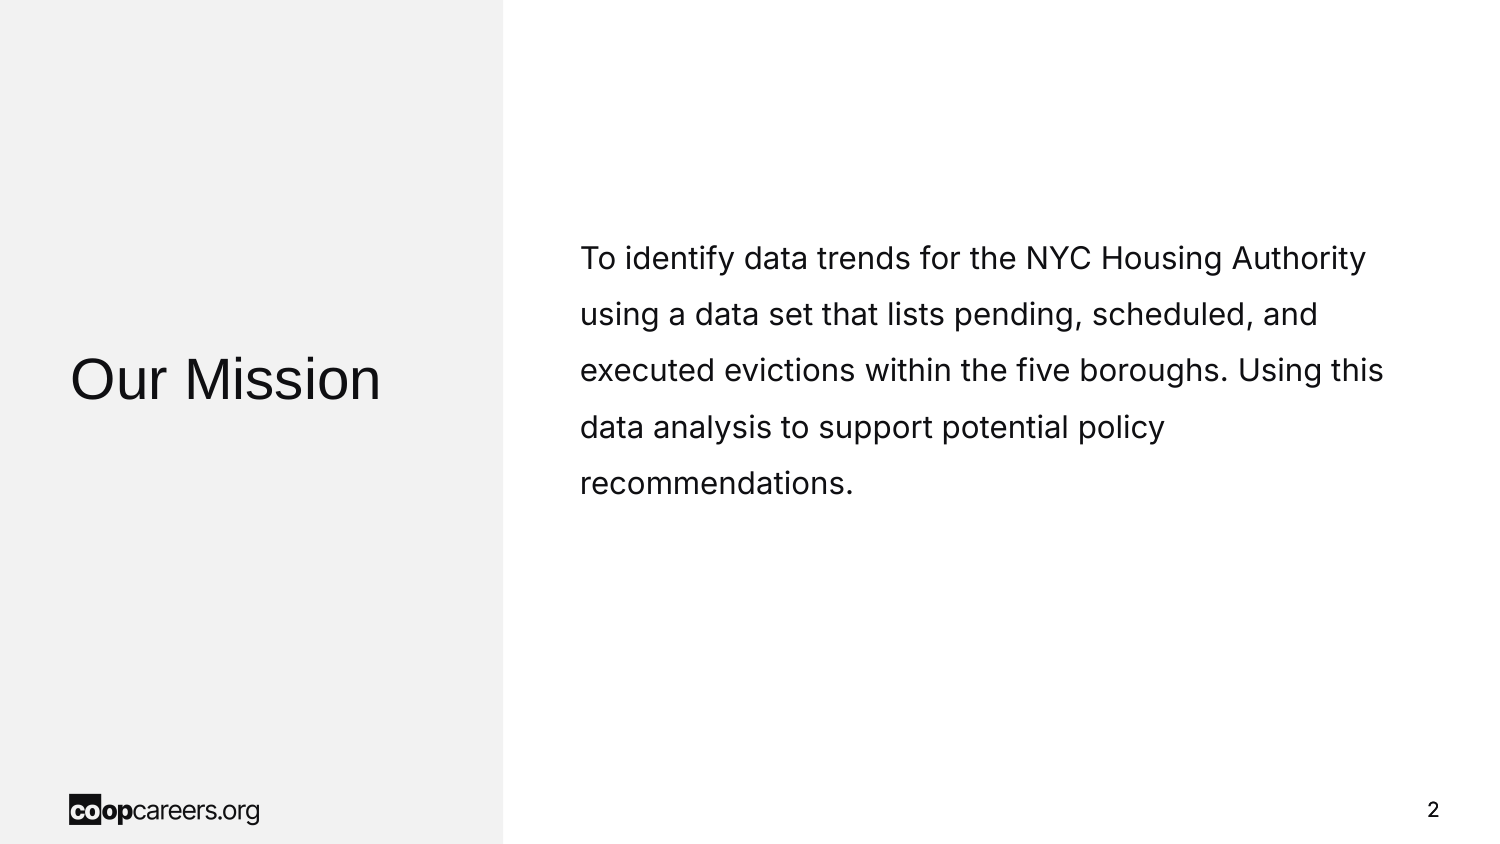

# Our Mission

To identify data trends for the NYC Housing Authority using a data set that lists pending, scheduled, and executed evictions within the five boroughs. Using this data analysis to support potential policy recommendations.

2
2